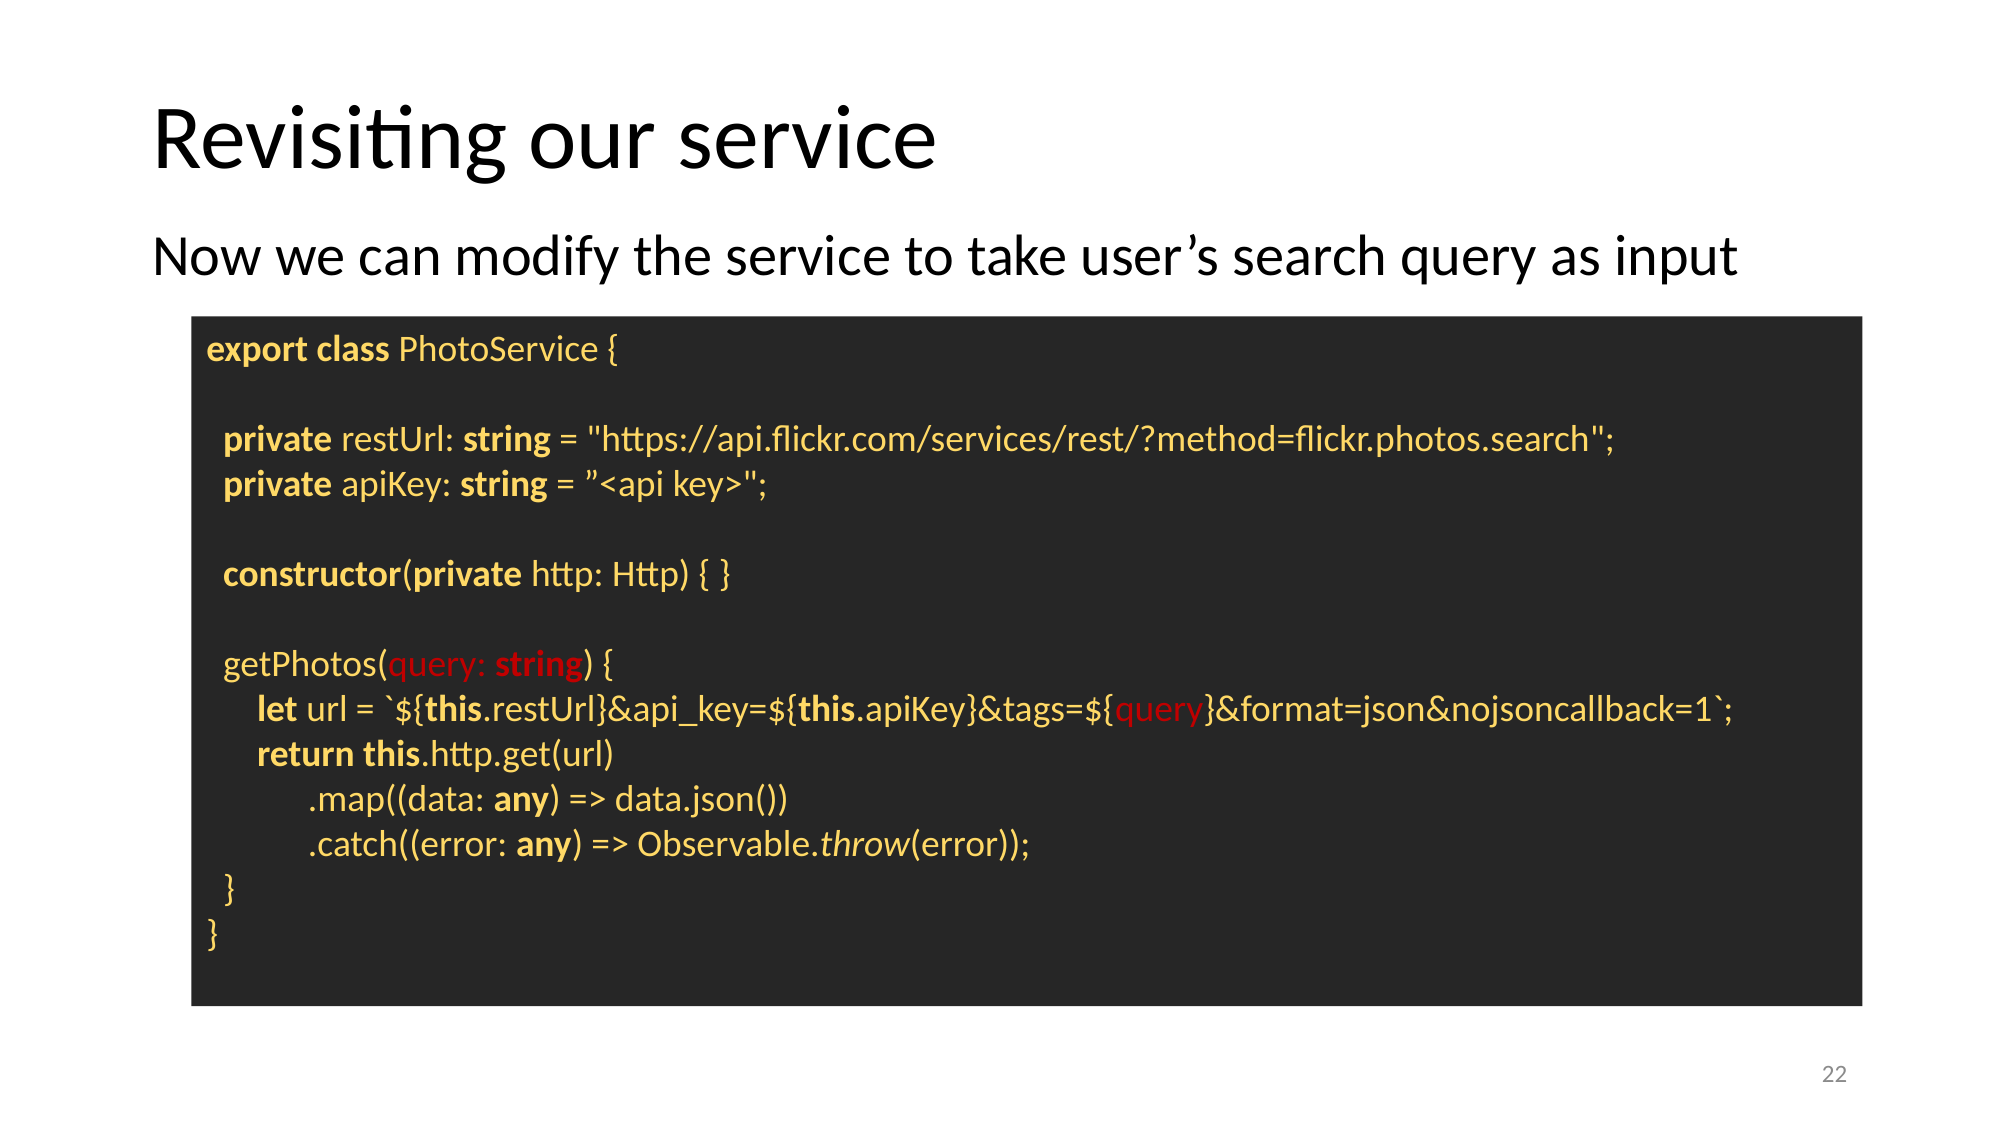

# Revisiting our service
Now we can modify the service to take user’s search query as input
export class PhotoService {
  private restUrl: string = "https://api.flickr.com/services/rest/?method=flickr.photos.search";
  private apiKey: string = ”<api key>";
  constructor(private http: Http) { }
  getPhotos(query: string) {
      let url = `${this.restUrl}&api_key=${this.apiKey}&tags=${query}&format=json&nojsoncallback=1`;
      return this.http.get(url)
            .map((data: any) => data.json())
            .catch((error: any) => Observable.throw(error));
  }
}
22